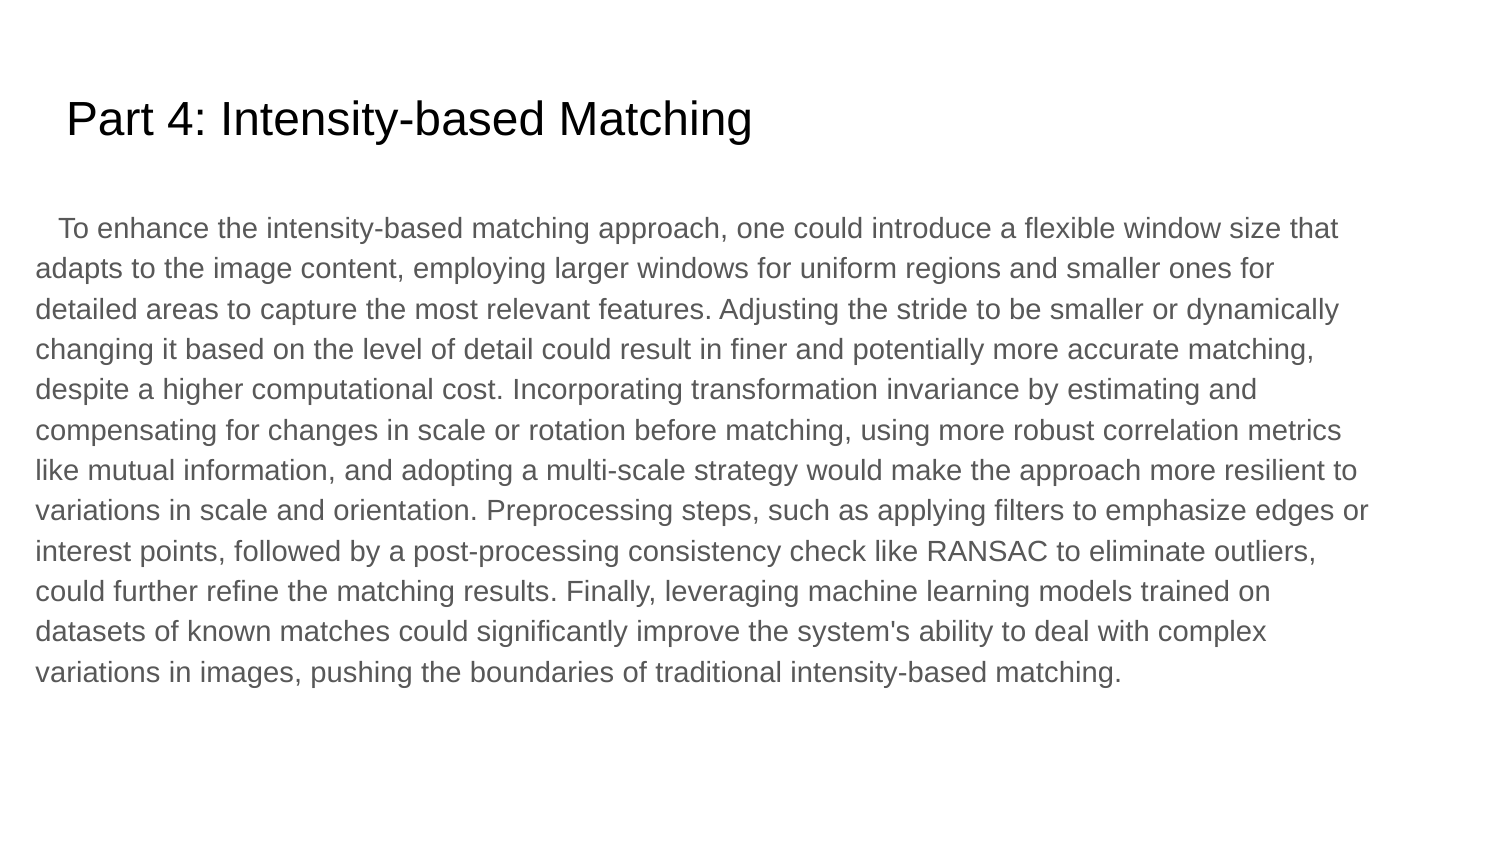

# Part 4: Intensity-based Matching
To enhance the intensity-based matching approach, one could introduce a flexible window size that adapts to the image content, employing larger windows for uniform regions and smaller ones for detailed areas to capture the most relevant features. Adjusting the stride to be smaller or dynamically changing it based on the level of detail could result in finer and potentially more accurate matching, despite a higher computational cost. Incorporating transformation invariance by estimating and compensating for changes in scale or rotation before matching, using more robust correlation metrics like mutual information, and adopting a multi-scale strategy would make the approach more resilient to variations in scale and orientation. Preprocessing steps, such as applying filters to emphasize edges or interest points, followed by a post-processing consistency check like RANSAC to eliminate outliers, could further refine the matching results. Finally, leveraging machine learning models trained on datasets of known matches could significantly improve the system's ability to deal with complex variations in images, pushing the boundaries of traditional intensity-based matching.